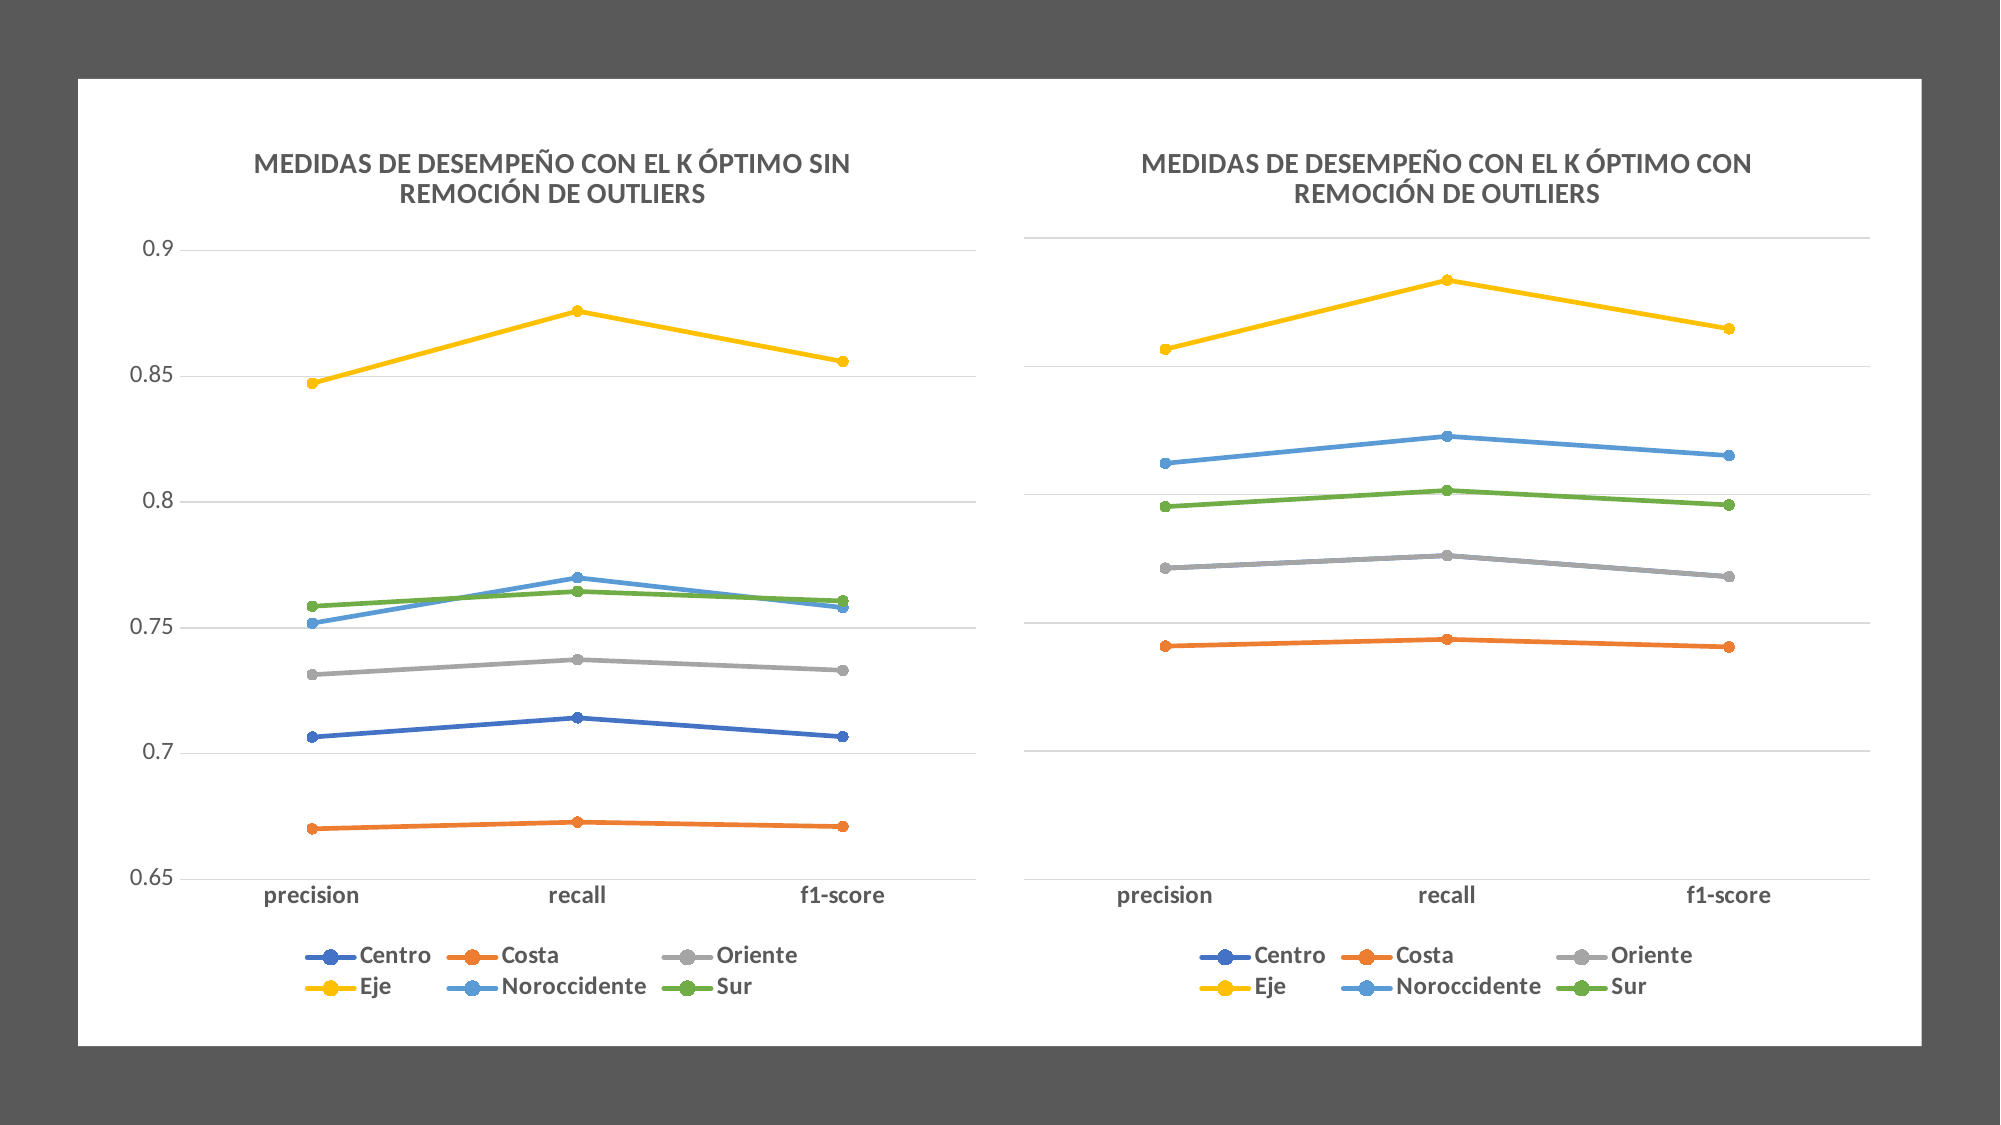

### Chart: MEDIDAS DE DESEMPEÑO CON EL K ÓPTIMO SIN REMOCIÓN DE OUTLIERS

| Category | Centro | Costa | Oriente | Eje | Noroccidente | Sur |
|---|---|---|---|---|---|---|
| precision | 0.7065492 | 0.6700649999999999 | 0.7313678 | 0.8472343999999999 | 0.7518302 | 0.7585804 |
| recall | 0.7142090000000001 | 0.672734 | 0.7373572 | 0.8759712000000001 | 0.7699124000000002 | 0.7644659999999999 |
| f1-score | 0.7066808 | 0.6709562 | 0.7331201999999999 | 0.8559098 | 0.7580513999999999 | 0.7606674 |

### Chart: MEDIDAS DE DESEMPEÑO CON EL K ÓPTIMO CON REMOCIÓN DE OUTLIERS

| Category | Centro | Costa | Oriente | Eje | Noroccidente | Sur |
|---|---|---|---|---|---|---|
| precision | 0.7712914000000001 | 0.7409102000000001 | 0.7712914000000001 | 0.8566692 | 0.8122133999999999 | 0.7952716000000001 |
| recall | 0.7762108 | 0.7435574 | 0.7762108 | 0.8836090000000001 | 0.8227488 | 0.8016232000000001 |
| f1-score | 0.7679675999999999 | 0.740588 | 0.7679675999999999 | 0.8646176000000001 | 0.8152060000000001 | 0.7959630000000001 |